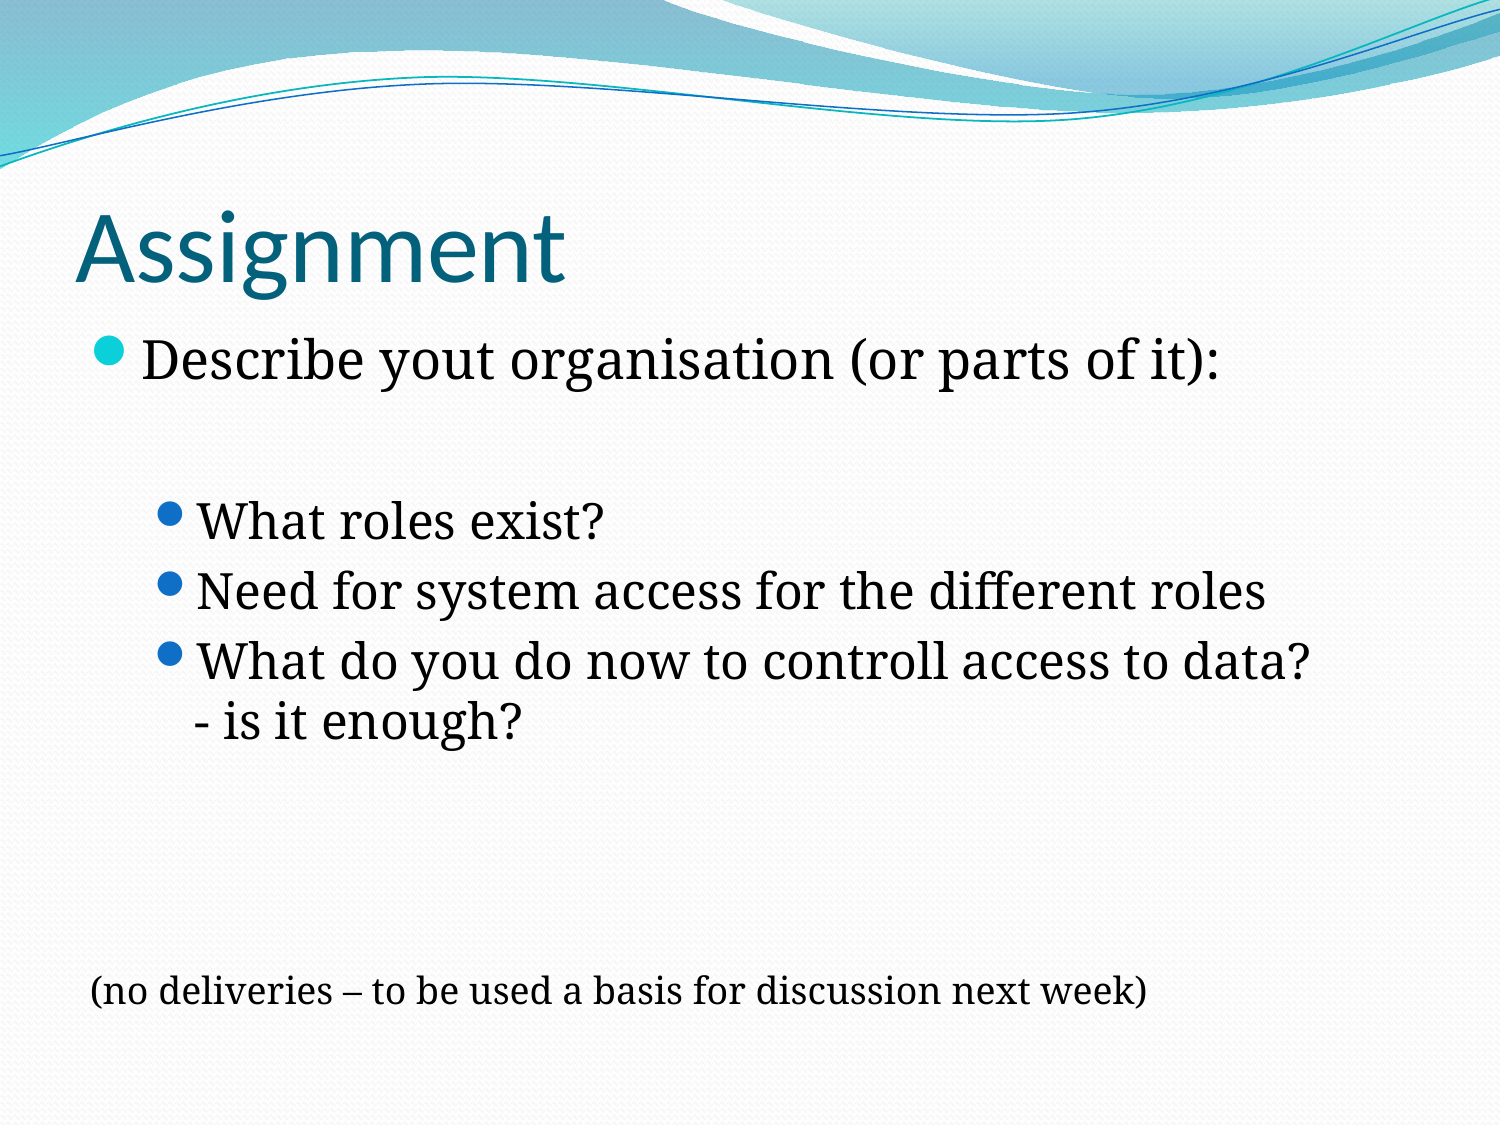

# Assignment
Describe yout organisation (or parts of it):

What roles exist?
Need for system access for the different roles
What do you do now to controll access to data?
- is it enough?

(no deliveries – to be used a basis for discussion next week)